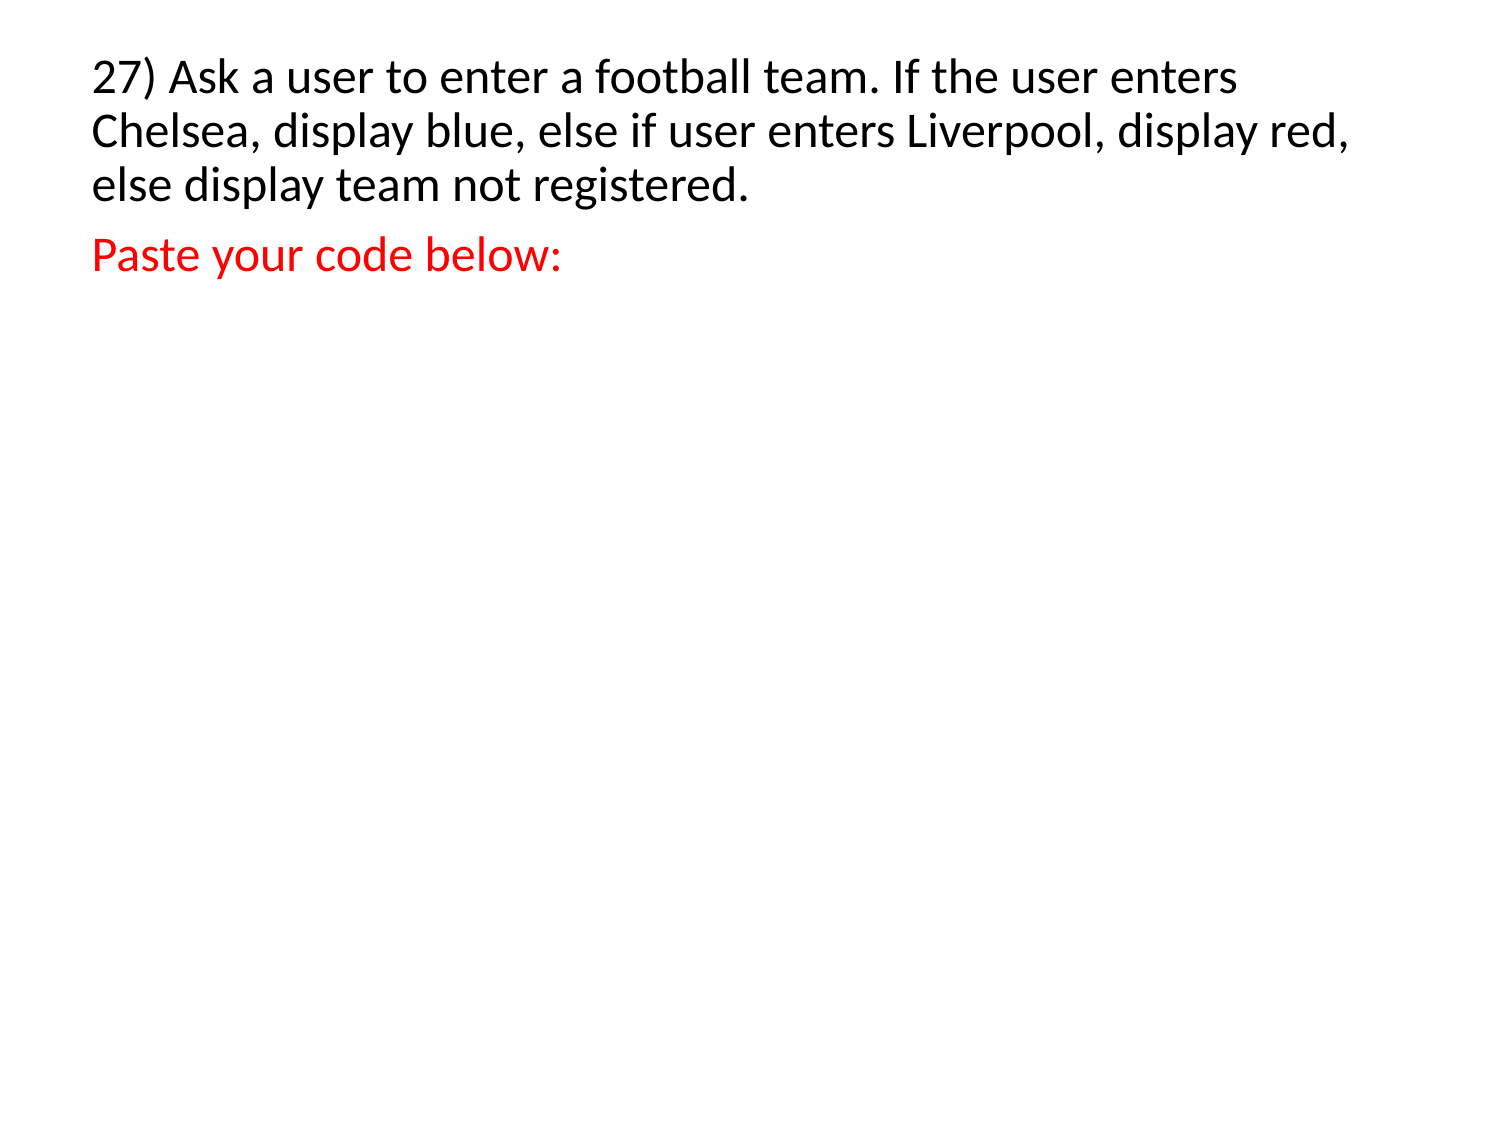

27) Ask a user to enter a football team. If the user enters Chelsea, display blue, else if user enters Liverpool, display red, else display team not registered.
Paste your code below: